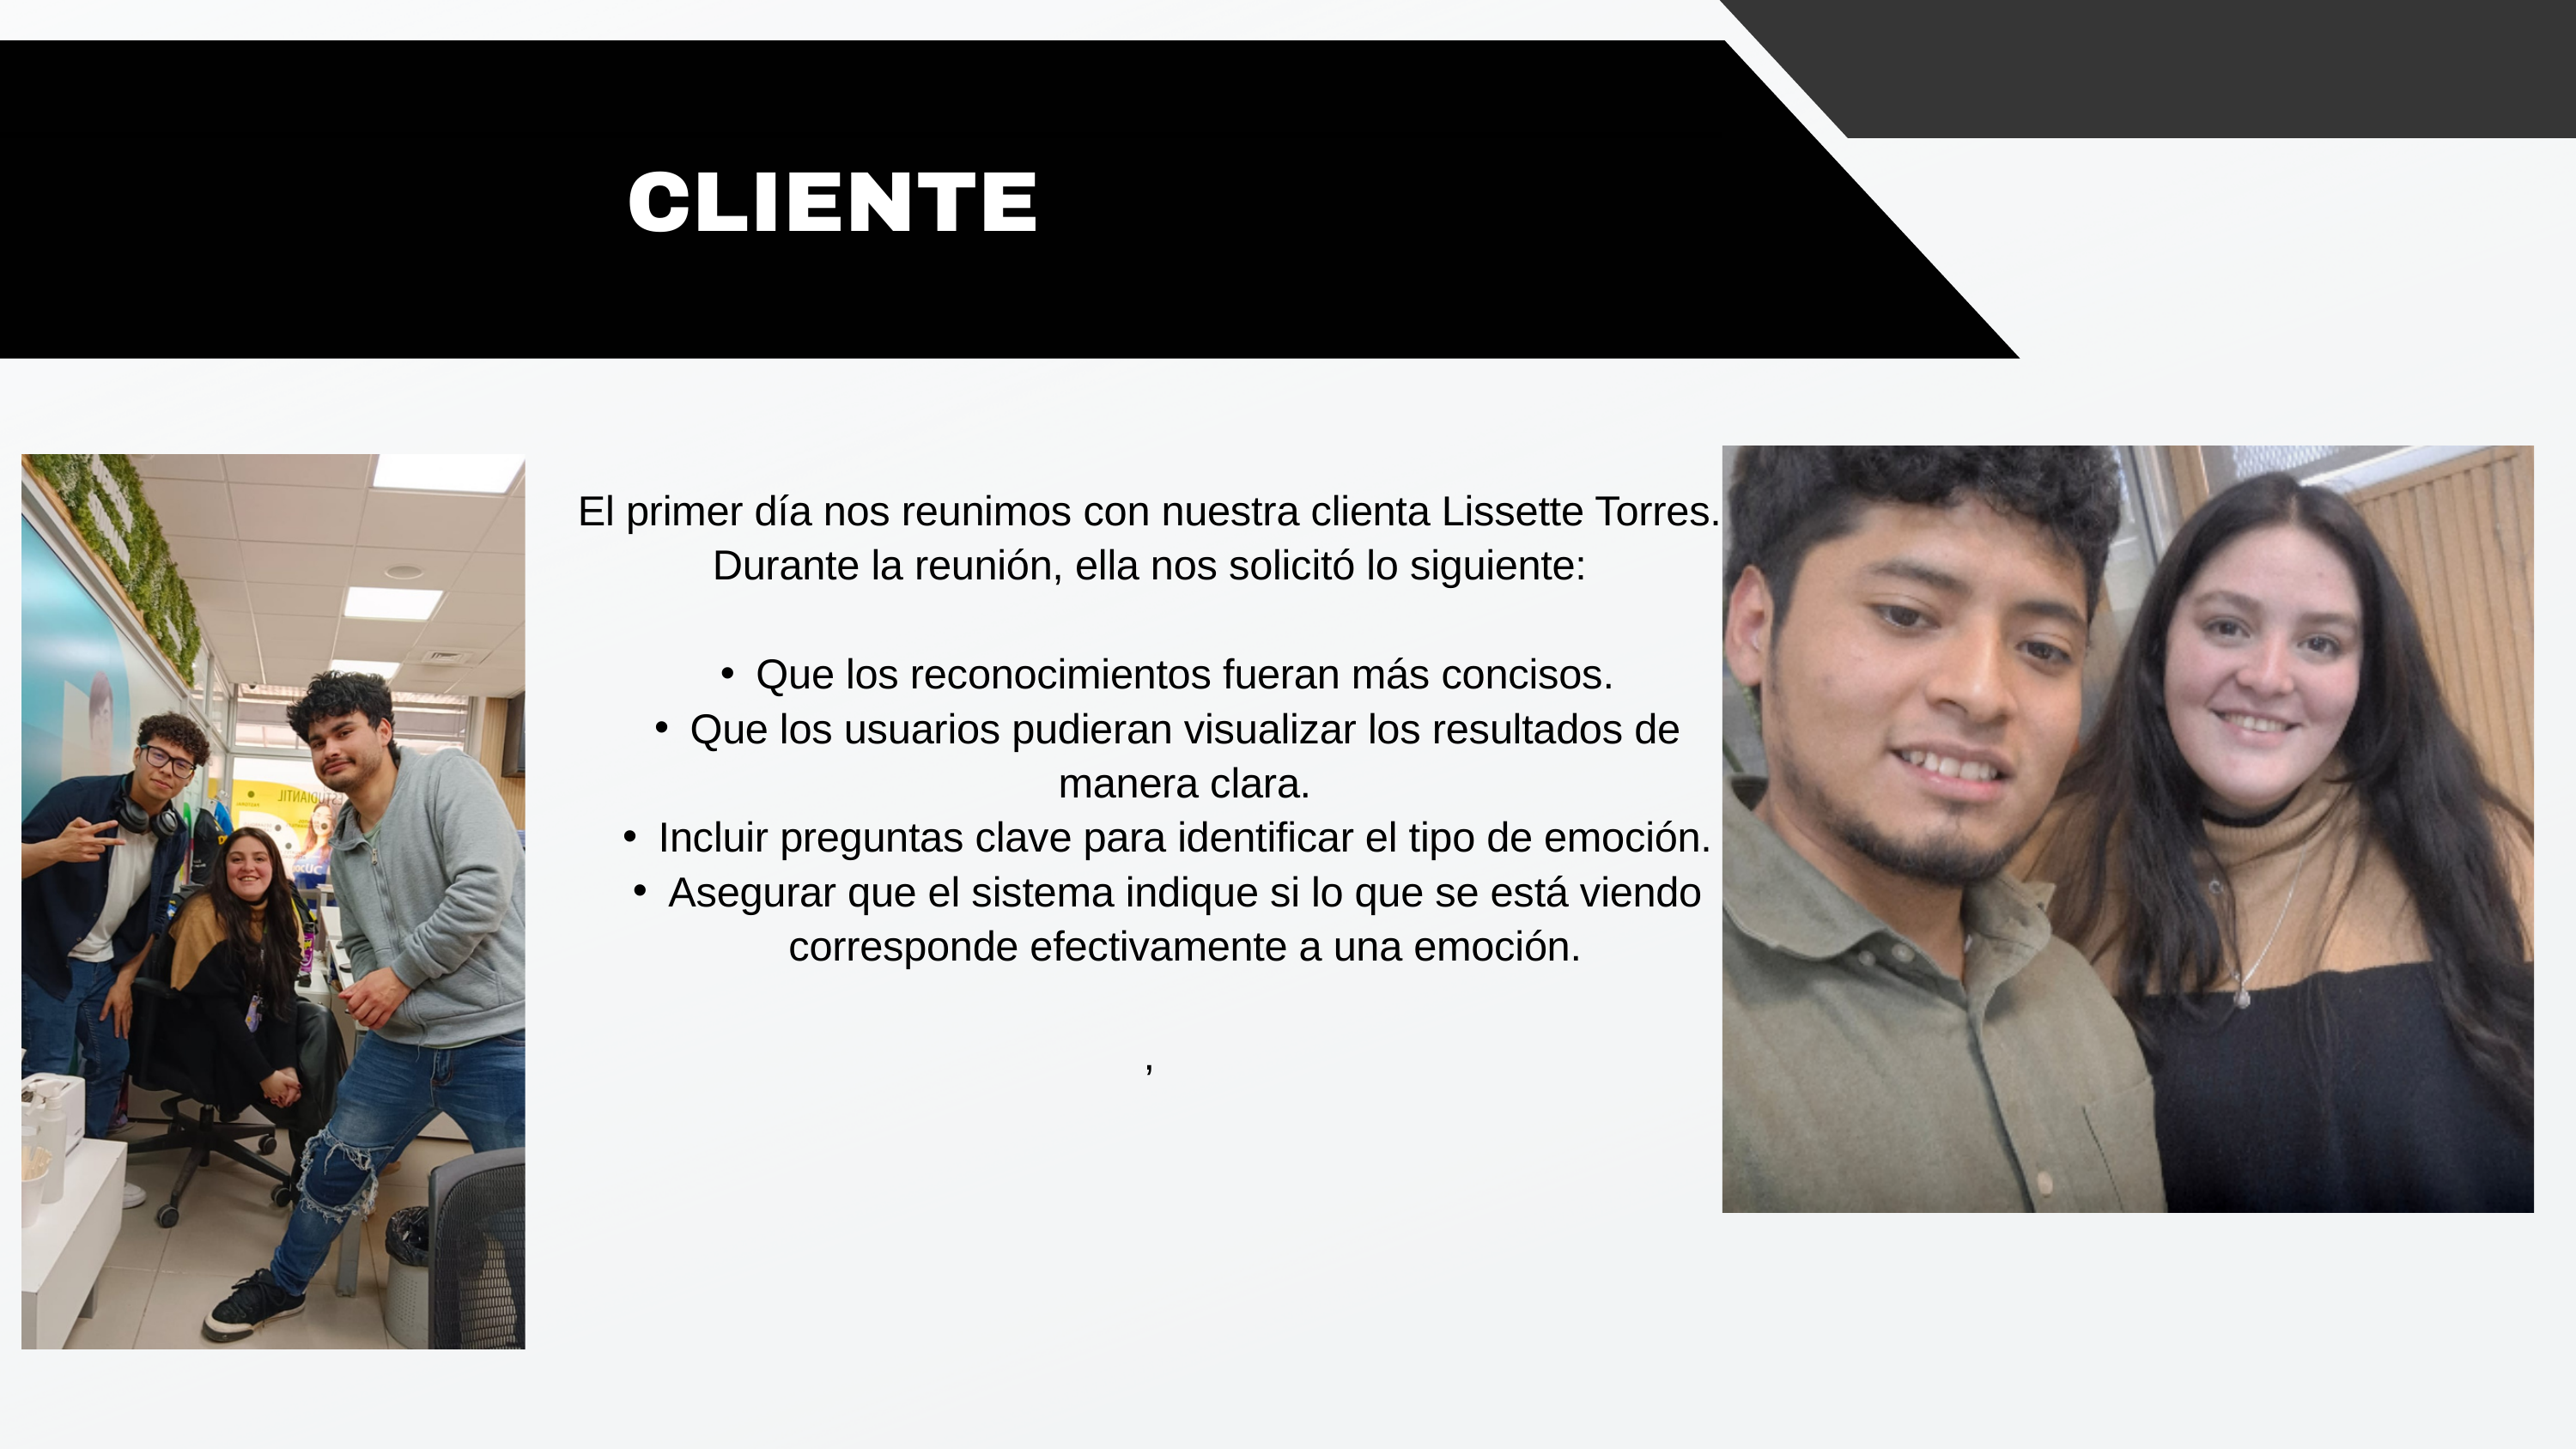

CLIENTE

El primer día nos reunimos con nuestra clienta Lissette Torres. Durante la reunión, ella nos solicitó lo siguiente:

Que los reconocimientos fueran más concisos.
Que los usuarios pudieran visualizar los resultados de manera clara.
Incluir preguntas clave para identificar el tipo de emoción.
Asegurar que el sistema indique si lo que se está viendo corresponde efectivamente a una emoción.

,